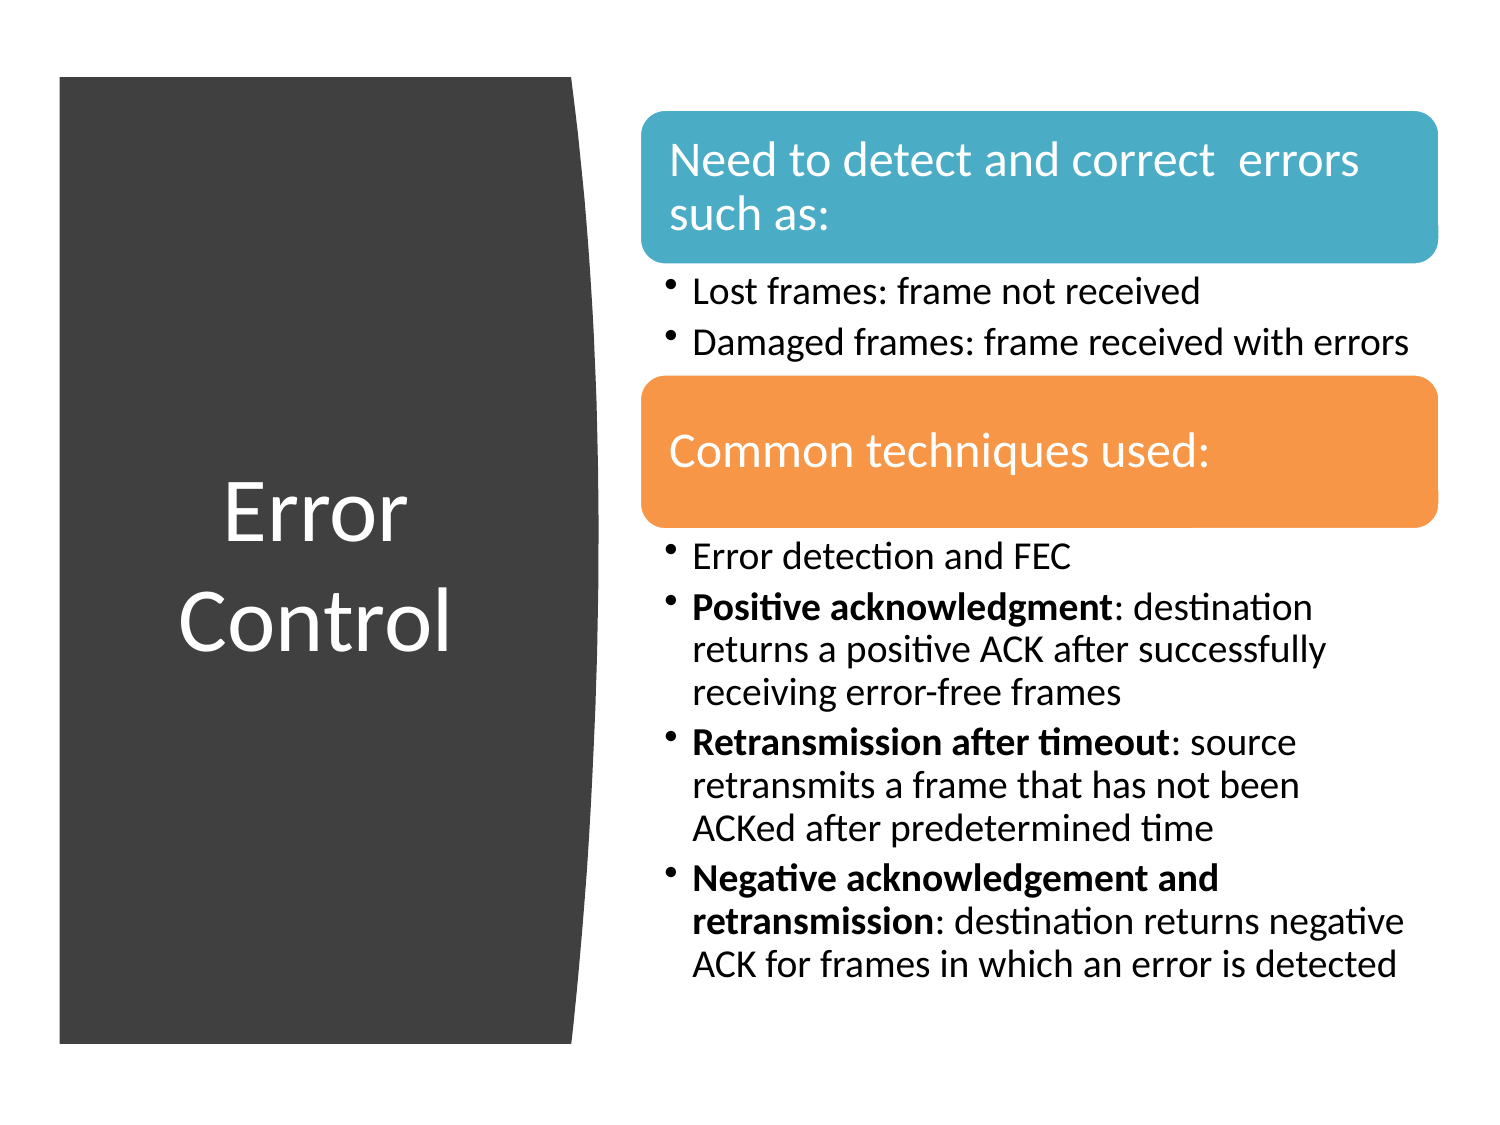

Need to detect and correct  errors such as:
Lost frames: frame not received
Damaged frames: frame received with errors
Common techniques used:
Error detection and FEC
Positive acknowledgment: destination returns a positive ACK after successfully receiving error-free frames
Retransmission after timeout: source retransmits a frame that has not been ACKed after predetermined time
Negative acknowledgement and retransmission: destination returns negative ACK for frames in which an error is detected

# Error Control